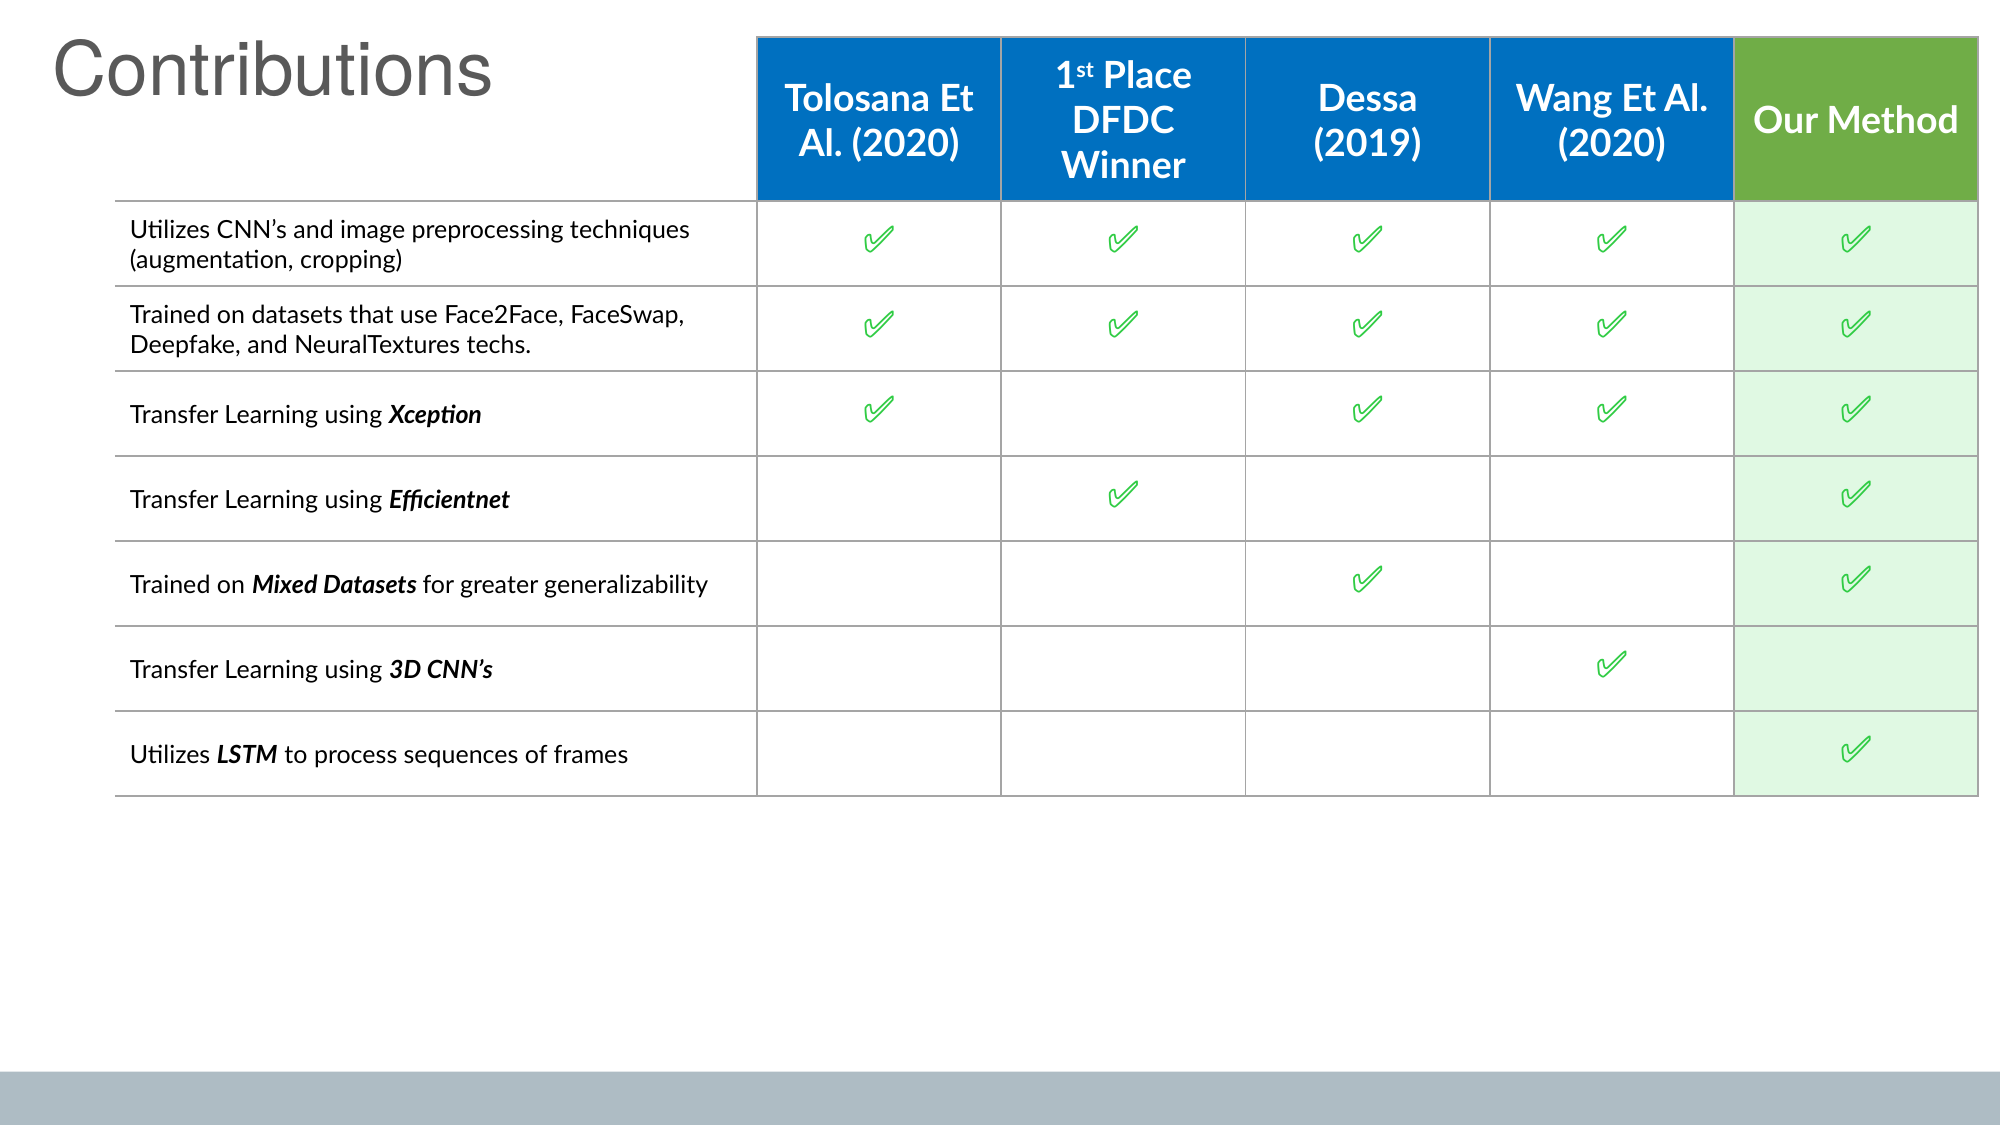

Contributions
|  | Tolosana Et Al. (2020) | 1st Place DFDC Winner | Dessa (2019) | Wang Et Al. (2020) | Our Method |
| --- | --- | --- | --- | --- | --- |
| Utilizes CNN’s and image preprocessing techniques (augmentation, cropping) | ✅ | ✅ | ✅ | ✅ | ✅ |
| Trained on datasets that use Face2Face, FaceSwap, Deepfake, and NeuralTextures techs. | ✅ | ✅ | ✅ | ✅ | ✅ |
| Transfer Learning using Xception | ✅ |  | ✅ | ✅ | ✅ |
| Transfer Learning using Efficientnet |  | ✅ |  |  | ✅ |
| Trained on Mixed Datasets for greater generalizability |  |  | ✅ |  | ✅ |
| Transfer Learning using 3D CNN’s |  |  |  | ✅ |  |
| Utilizes LSTM to process sequences of frames |  |  |  |  | ✅ |